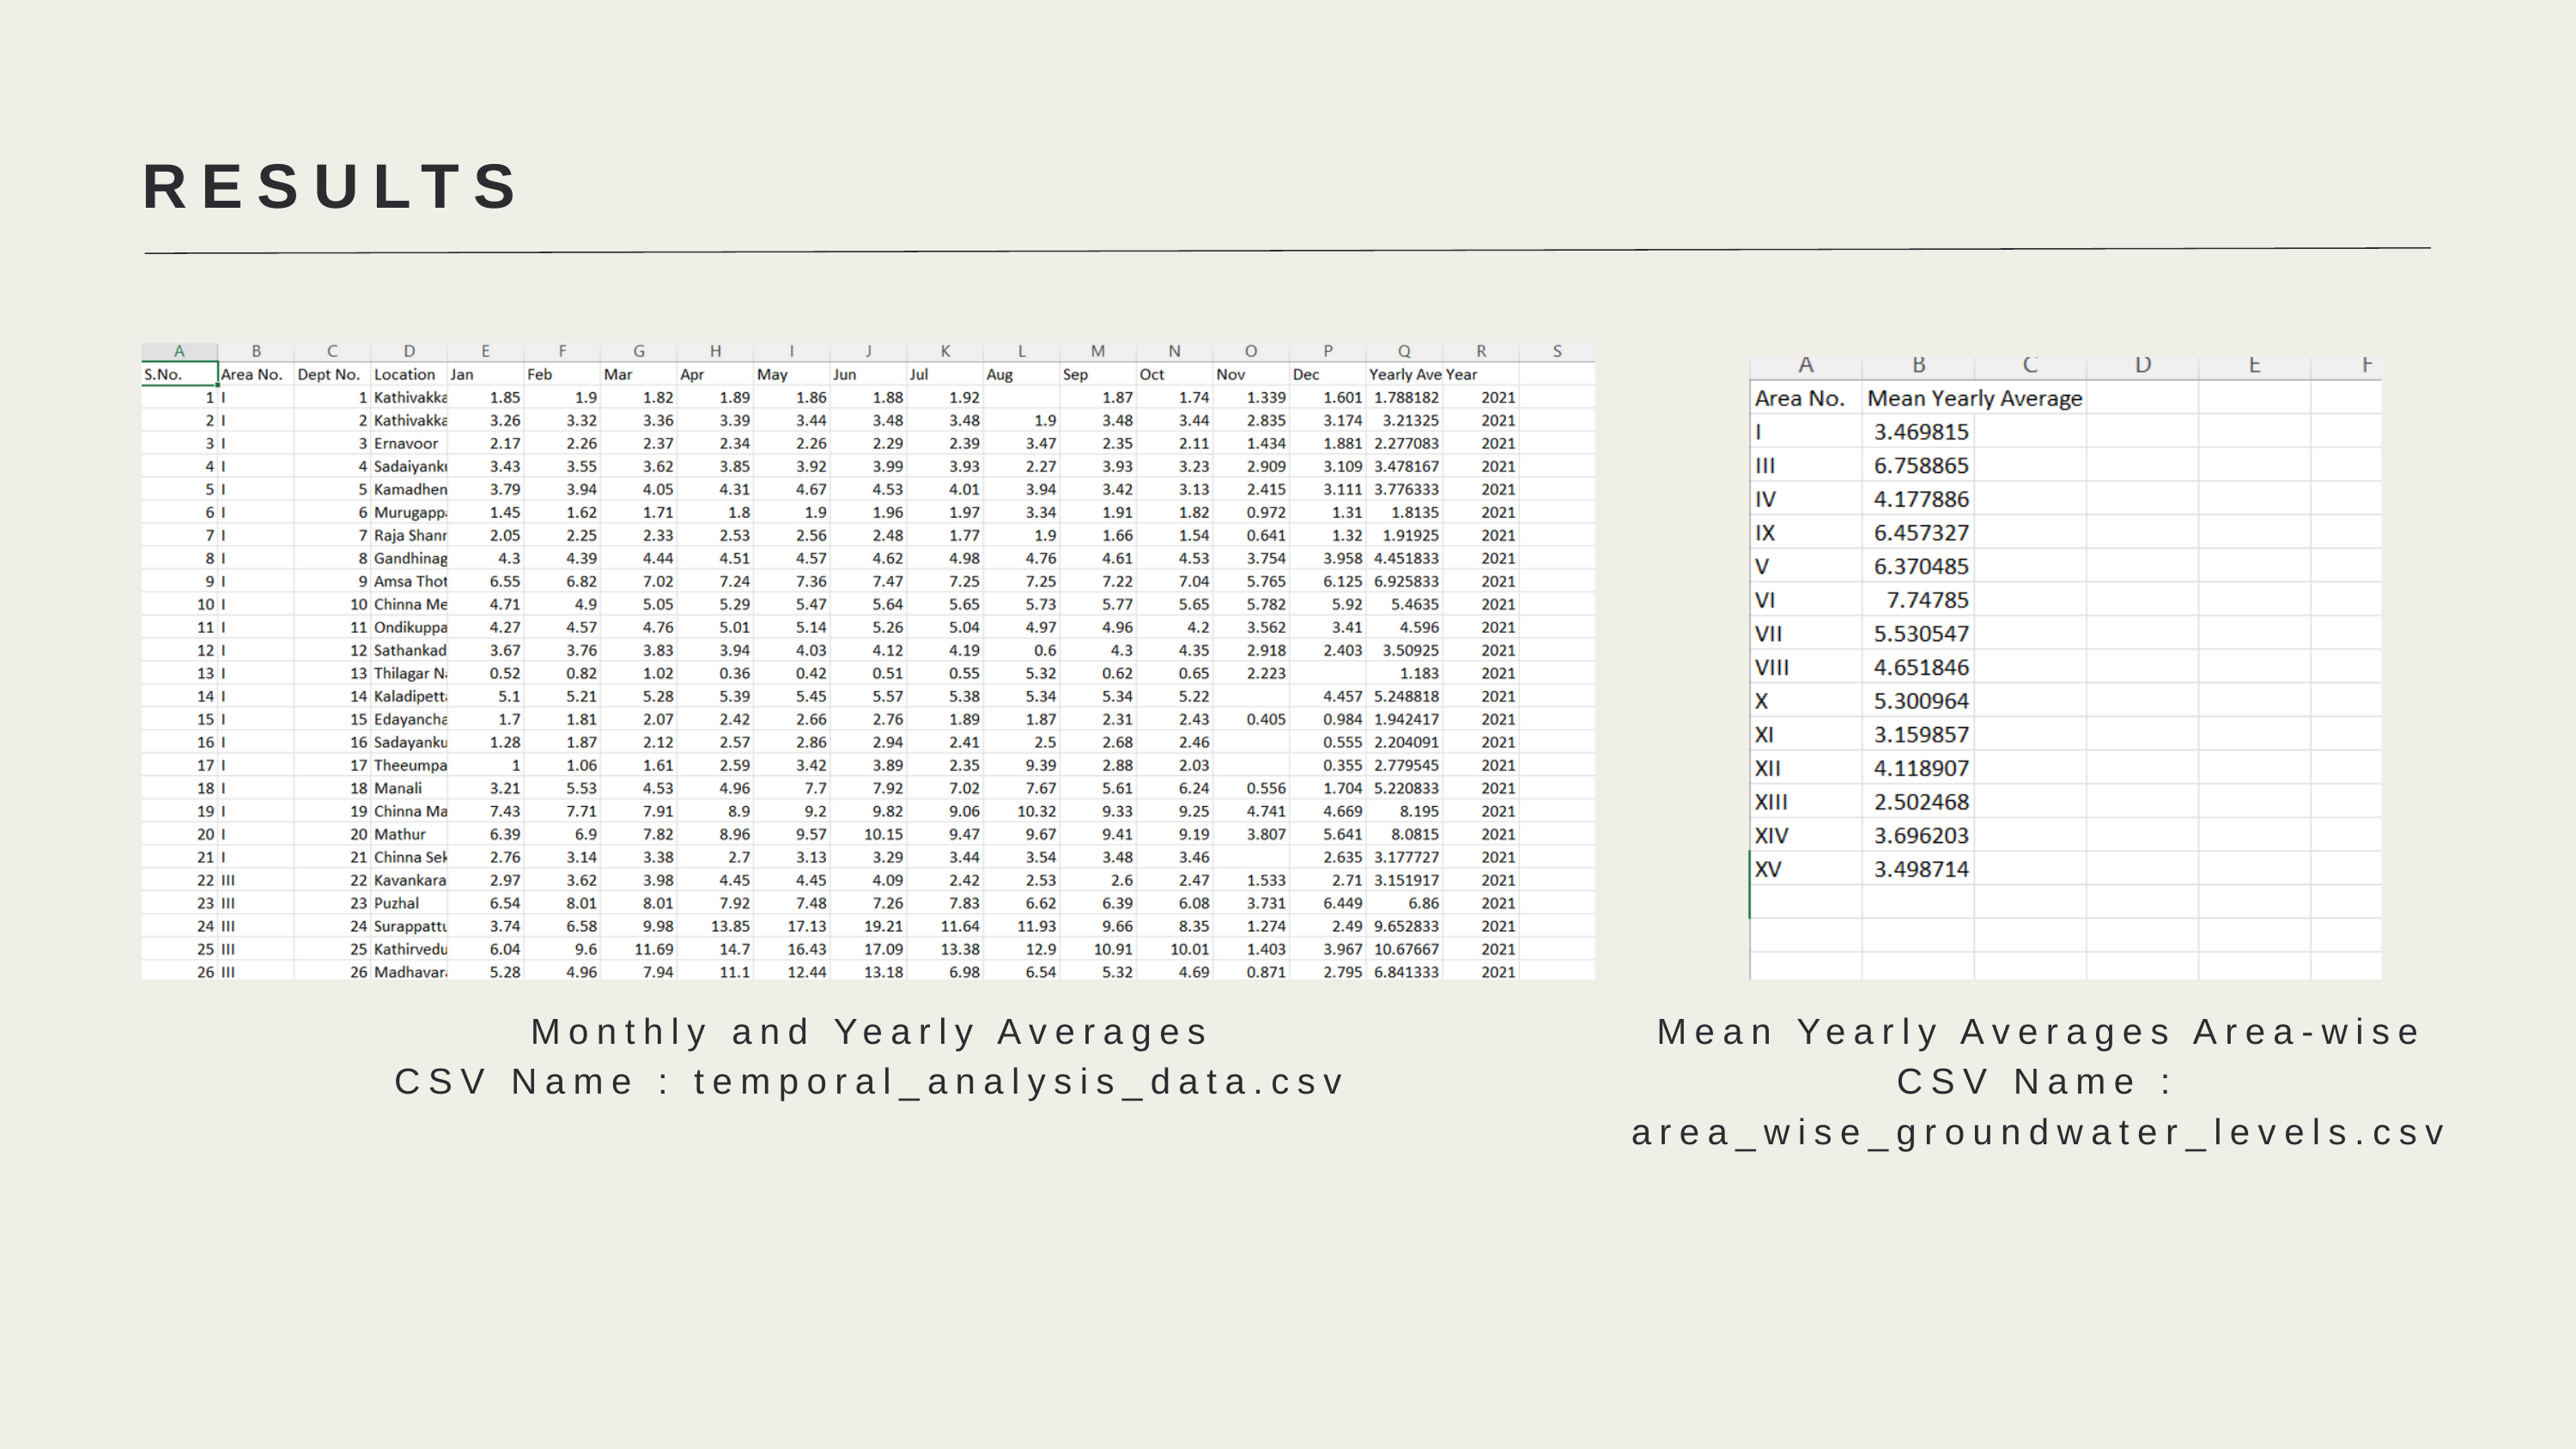

RESULTS

Monthly and Yearly Averages
CSV Name : temporal_analysis_data.csv
Mean Yearly Averages Area-wise
CSV Name : area_wise_groundwater_levels.csv